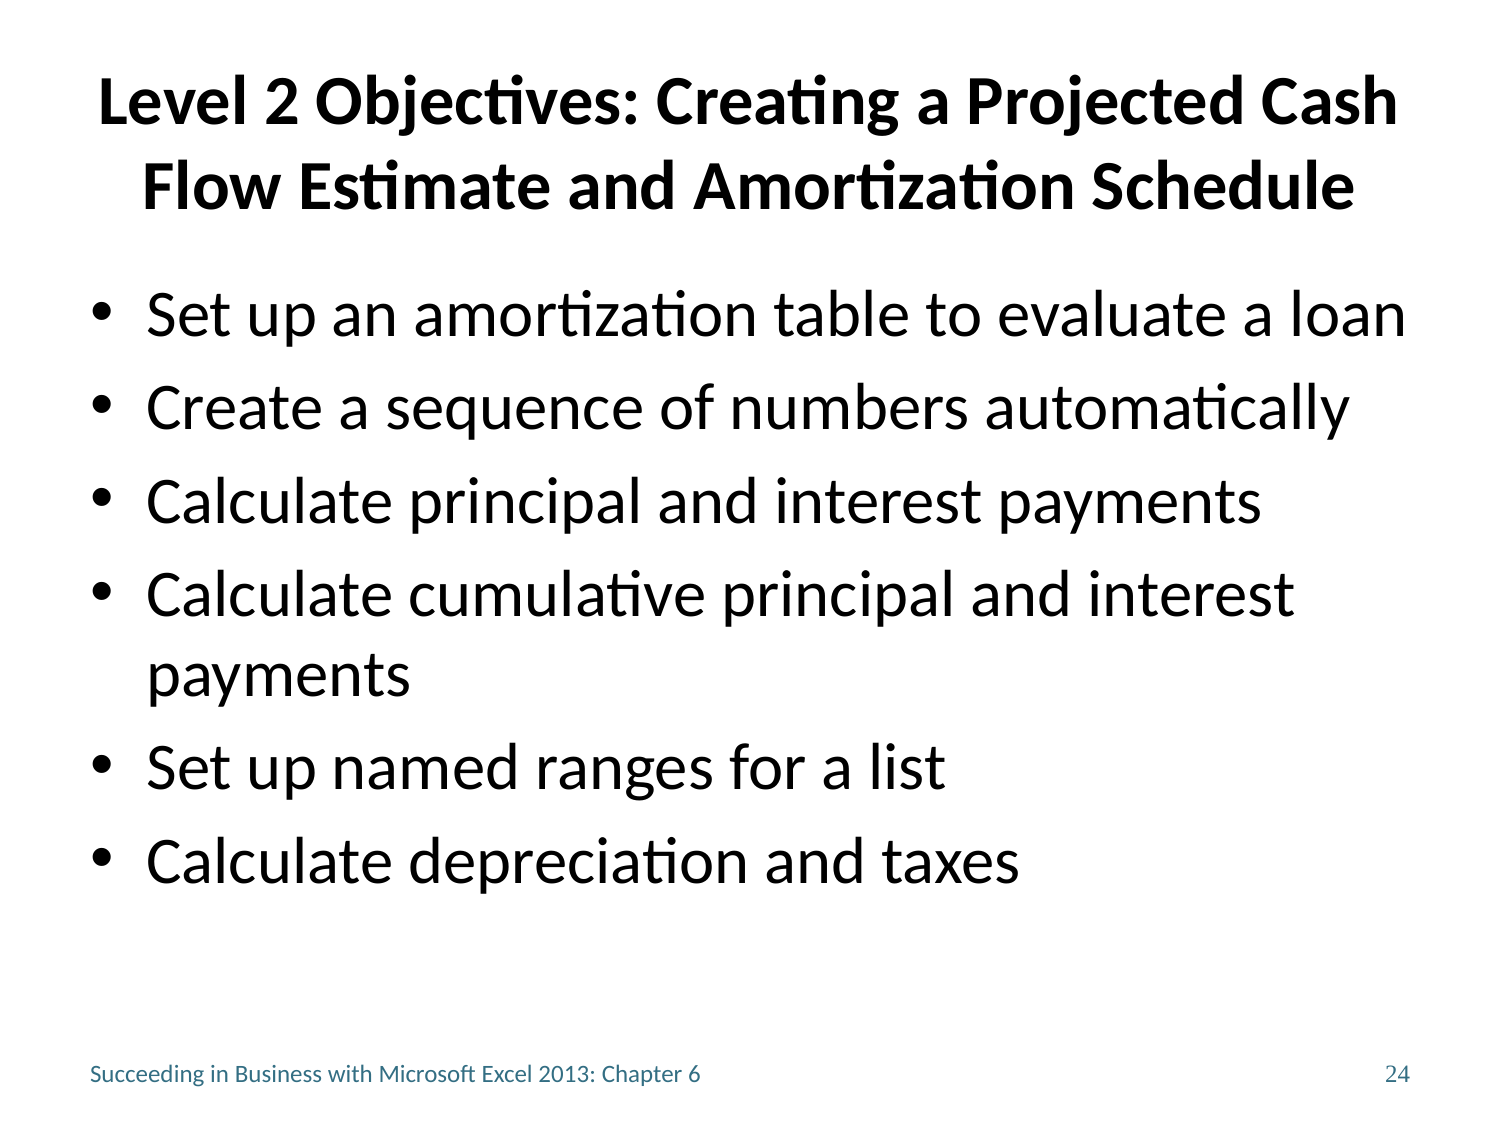

# Level 2 Objectives: Creating a Projected Cash Flow Estimate and Amortization Schedule
Set up an amortization table to evaluate a loan
Create a sequence of numbers automatically
Calculate principal and interest payments
Calculate cumulative principal and interest payments
Set up named ranges for a list
Calculate depreciation and taxes
Succeeding in Business with Microsoft Excel 2013: Chapter 6
24